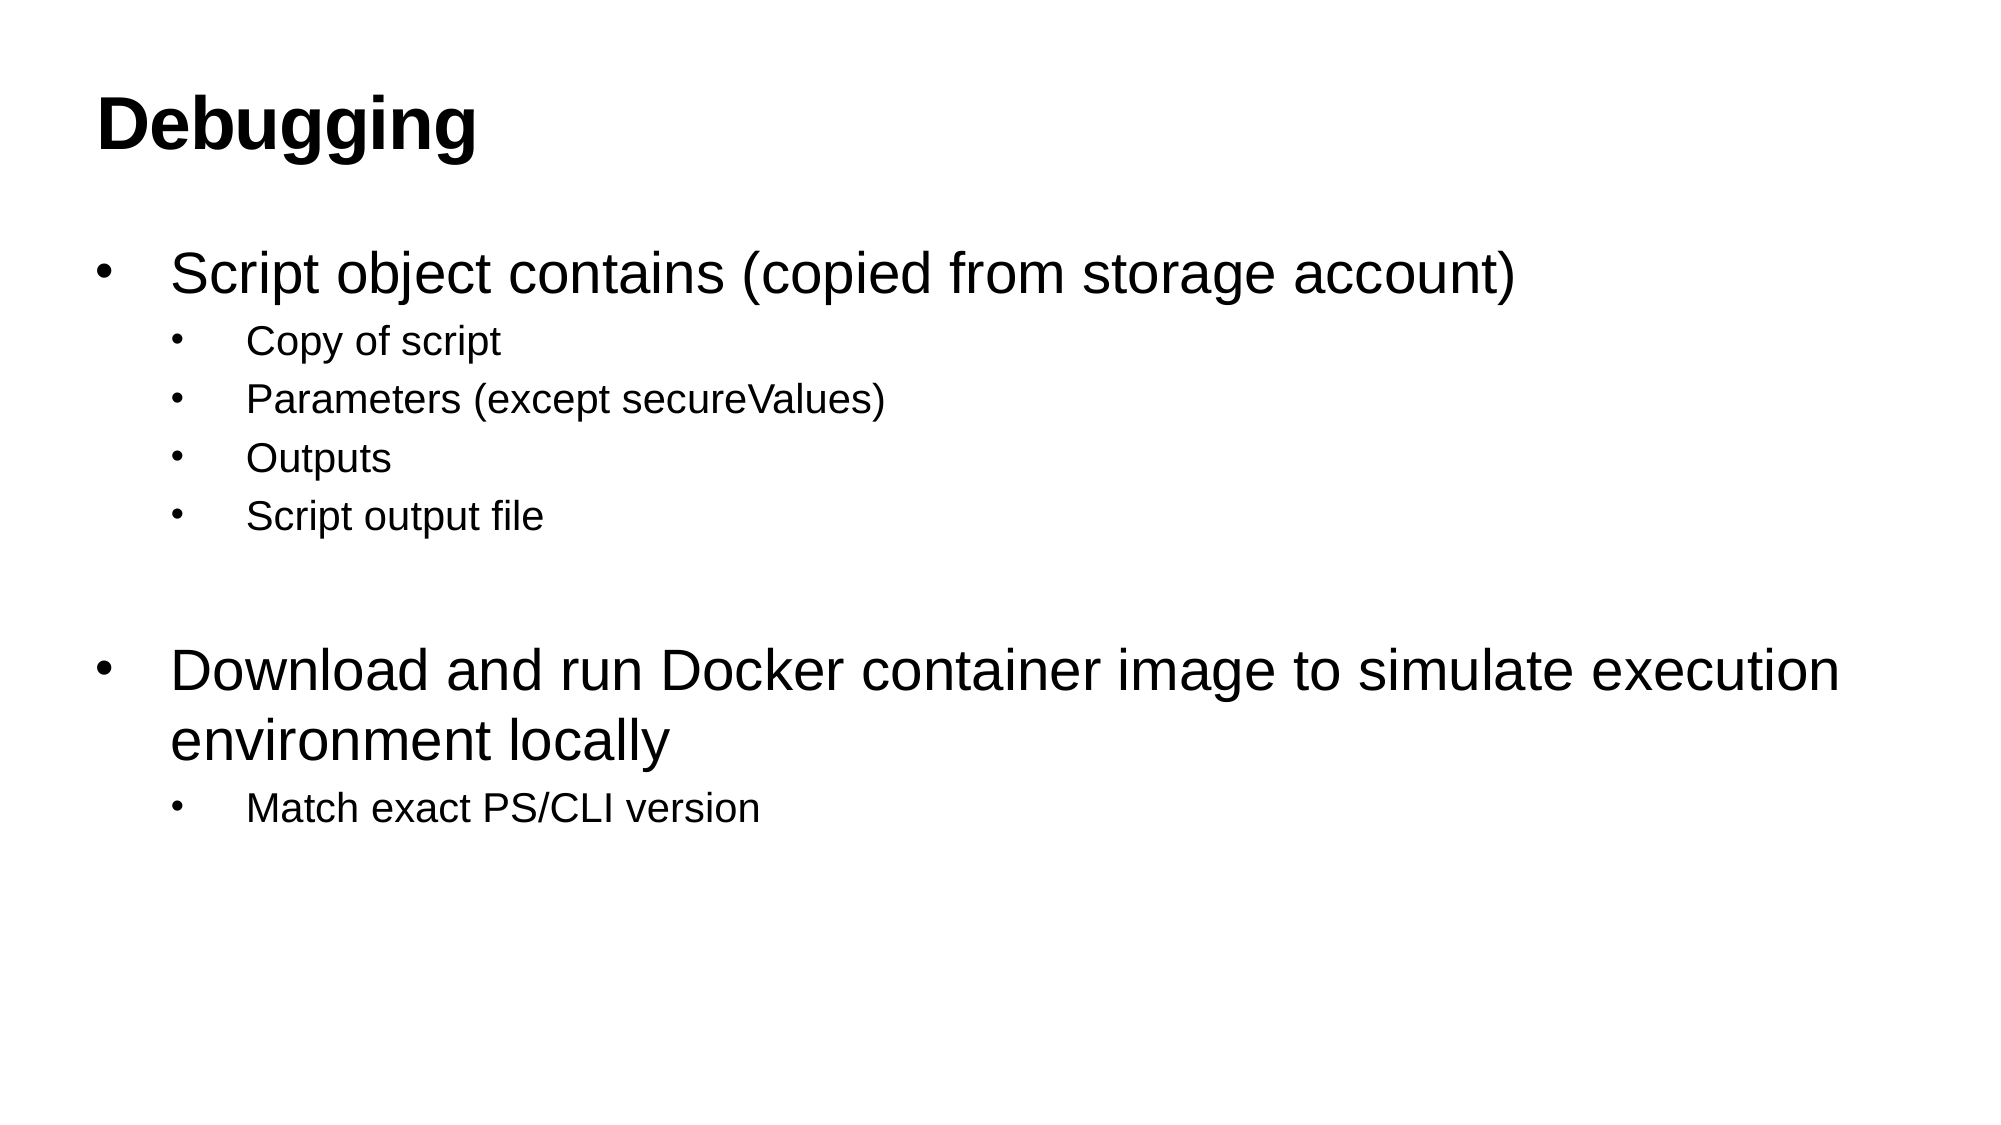

# Debugging
Script object contains (copied from storage account)
Copy of script
Parameters (except secureValues)
Outputs
Script output file

Download and run Docker container image to simulate execution environment locally
Match exact PS/CLI version